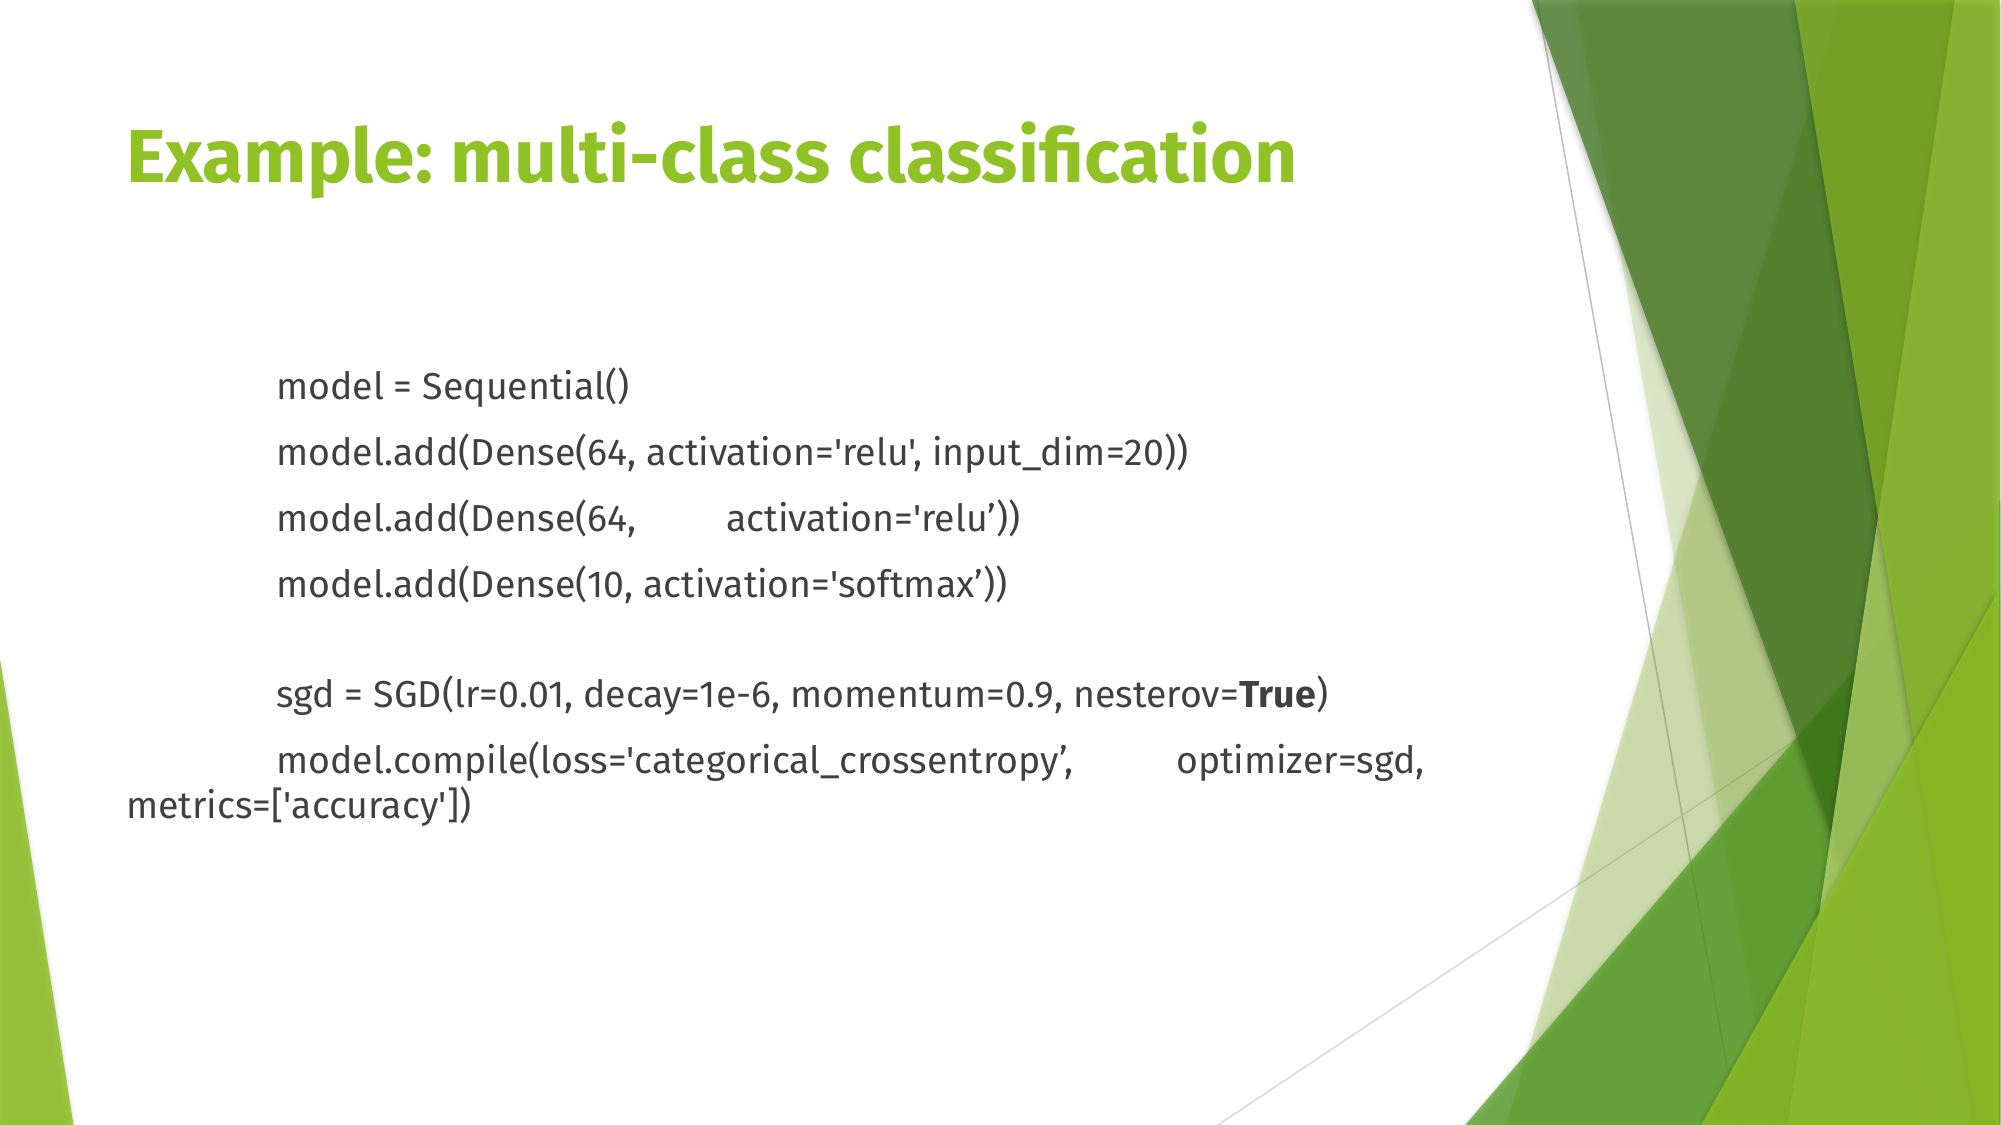

# Example: multi-class classification
	model = Sequential()
	model.add(Dense(64, activation='relu', input_dim=20))
	model.add(Dense(64, 	activation='relu’))
	model.add(Dense(10, activation='softmax’))
	sgd = SGD(lr=0.01, decay=1e-6, momentum=0.9, nesterov=True)
 	model.compile(loss='categorical_crossentropy’, 	optimizer=sgd, 	metrics=['accuracy'])